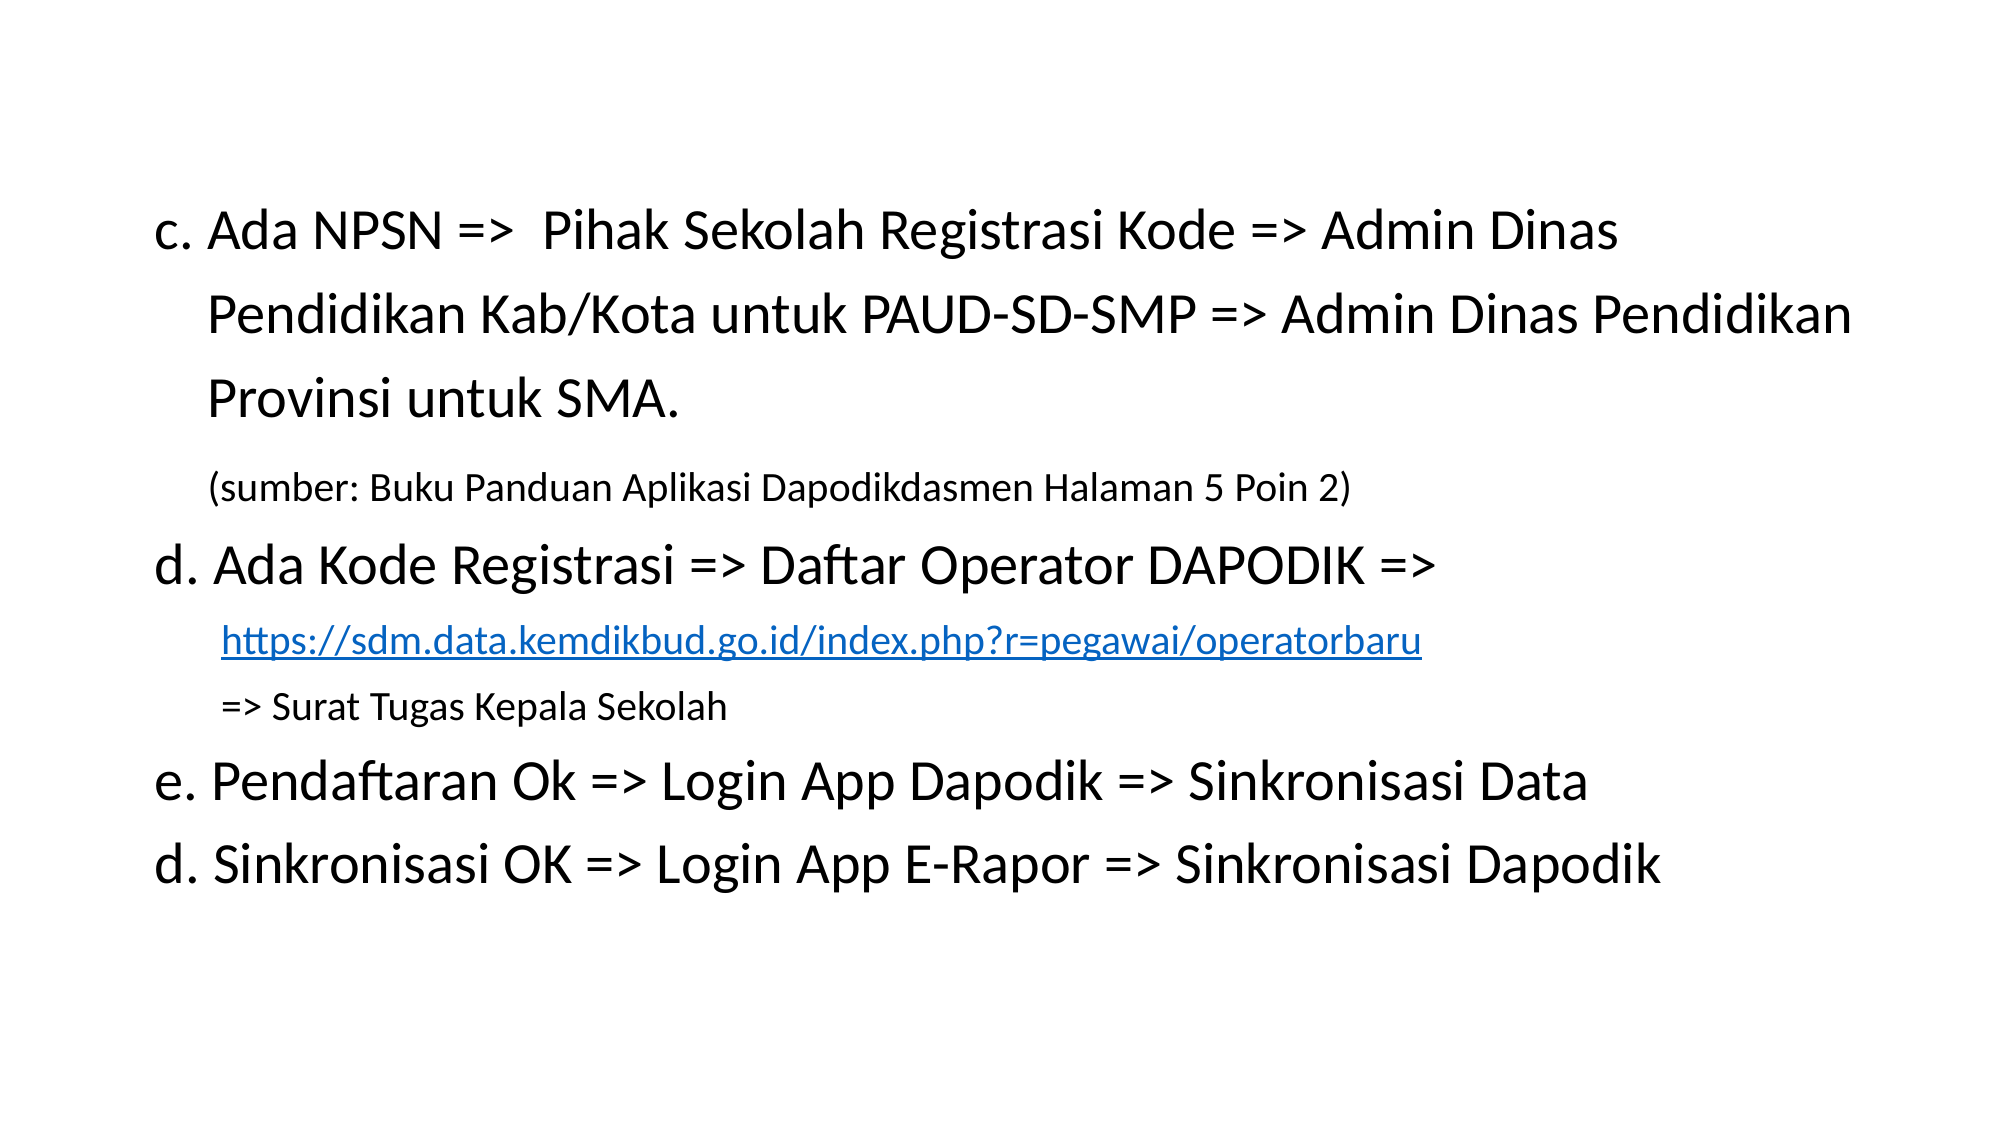

c. Ada NPSN =>  Pihak Sekolah Registrasi Kode => Admin Dinas
    Pendidikan Kab/Kota untuk PAUD-SD-SMP => Admin Dinas Pendidikan
    Provinsi untuk SMA.
    (sumber: Buku Panduan Aplikasi Dapodikdasmen Halaman 5 Poin 2)
d. Ada Kode Registrasi => Daftar Operator DAPODIK =>
       https://sdm.data.kemdikbud.go.id/index.php?r=pegawai/operatorbaru
       => Surat Tugas Kepala Sekolah
e. Pendaftaran Ok => Login App Dapodik => Sinkronisasi Data
d. Sinkronisasi OK => Login App E-Rapor => Sinkronisasi Dapodik